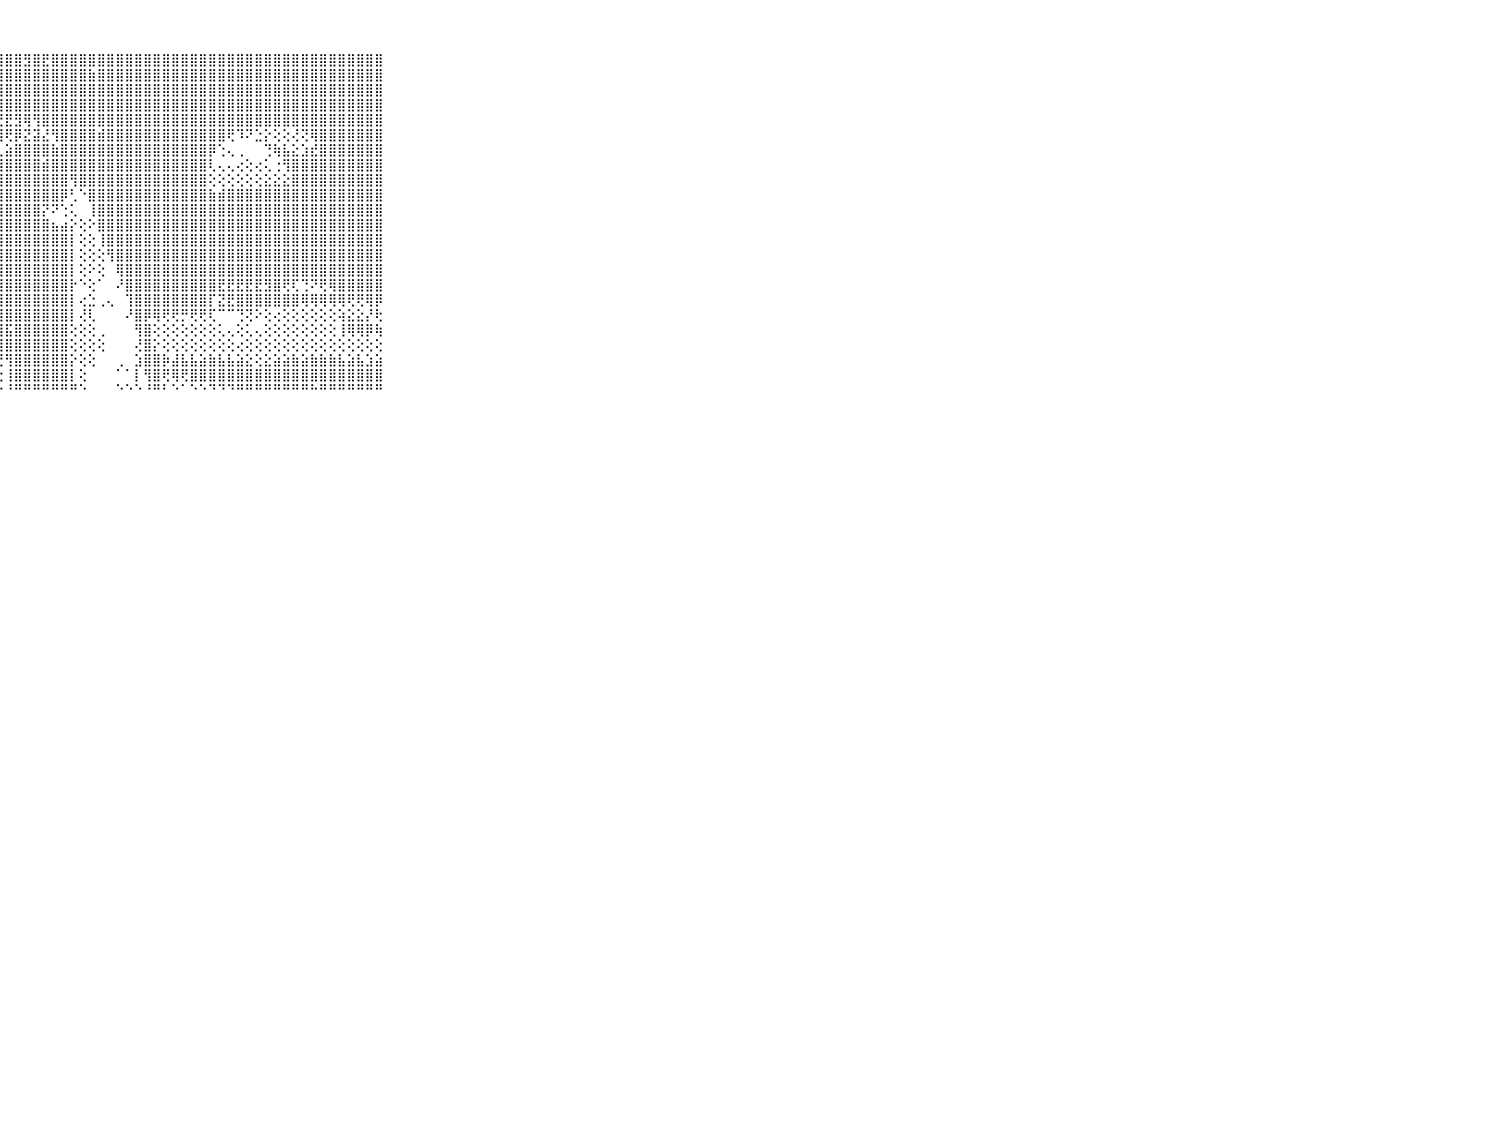

⠀⠀⠀⠀⠀⠀⠀⠀⠀⠀⠀⢱⡼⢼⢵⣷⣿⣾⣿⣿⣿⣿⣿⣿⣽⣿⣿⣿⣿⣿⣻⣿⣟⣿⣿⣿⣿⣿⣿⣿⣿⣿⣿⣿⣿⣿⣿⣿⣿⣿⣿⣿⣿⣿⣿⣿⣿⣿⣿⣿⣿⣿⣿⣿⣿⣿⣿⣿⣿⠀⠀⠀⠀⠀⠀⠀⠀⠀⠀⠀⠀
⠀⠀⠀⠀⠀⠀⠀⠀⠀⠀⠀⣿⣧⣽⣽⣟⣿⣿⣿⣿⣿⣿⣿⣿⣿⣿⣿⣿⣿⣿⣿⣿⣿⣿⣿⣿⣿⣷⣿⣿⣿⣿⣿⣿⣿⣿⣿⣿⣿⣿⣿⣿⣿⣿⣿⣿⣿⣿⣿⣿⣿⣿⣿⣿⣿⣿⣿⣿⣿⠀⠀⠀⠀⠀⠀⠀⠀⠀⠀⠀⠀
⠀⠀⠀⠀⠀⠀⠀⠀⠀⠀⠀⣟⣟⣿⣽⣿⣿⣿⣿⣿⣿⣿⣿⣿⣿⣿⣿⣿⣿⣿⣿⣿⣿⣿⣿⣿⣿⣿⣿⣿⣿⣿⣿⣿⣿⣿⣿⣿⣿⣿⣿⣿⣿⣿⣿⣿⣿⣿⣿⣿⣿⣿⣿⣿⣿⣿⣿⣿⣿⠀⠀⠀⠀⠀⠀⠀⠀⠀⠀⠀⠀
⠀⠀⠀⠀⠀⠀⠀⠀⠀⠀⠀⣿⣿⣿⣿⣿⣿⣿⣿⣿⣿⣿⣿⣿⣿⣿⣿⣿⣿⣿⣿⣿⣿⣿⣿⣿⣿⣿⣿⣿⣿⣿⣿⣿⣿⣿⣿⣿⣿⣿⣿⣿⣿⣿⣿⣿⣿⣿⣿⣿⣿⣿⣿⣿⣿⣿⣿⣿⣿⠀⠀⠀⠀⠀⠀⠀⠀⠀⠀⠀⠀
⠀⠀⠀⠀⠀⠀⠀⠀⠀⠀⠀⣿⣿⣿⣿⣿⣿⣿⣿⣿⣿⣿⣿⡟⡫⢝⢝⢝⣟⣻⢿⢻⣿⣿⣿⣿⣿⣿⣿⣿⣿⣿⣿⣿⣿⣿⣿⣿⣿⣿⣿⣿⣿⣿⣿⣿⣿⣿⣿⣿⣿⣿⣿⣿⣿⣿⣿⣿⣿⠀⠀⠀⠀⠀⠀⠀⠀⠀⠀⠀⠀
⠀⠀⠀⠀⠀⠀⠀⠀⠀⠀⠀⣿⣿⣿⣿⣿⣿⣿⣿⣿⡿⢏⣙⣑⣑⣸⣹⣿⢟⡿⣝⣽⣜⢻⣿⣿⣿⣿⣾⣿⣿⣿⣿⣿⣿⣿⣿⣿⣿⣿⣿⣿⢟⠹⠝⣑⡕⢕⢕⢜⢝⢿⣿⣿⣿⣿⣿⣿⣿⠀⠀⠀⠀⠀⠀⠀⠀⠀⠀⠀⠀
⠀⠀⠀⠀⠀⠀⠀⠀⠀⠀⠀⣿⣿⣿⣿⣿⣿⣿⣿⢏⣱⢕⢕⢕⢕⢱⣿⣇⣵⣿⣿⣿⣿⣷⣿⣿⣿⣿⣿⣿⣿⣿⣿⣿⣿⣿⣿⣿⣿⣿⡿⢑⢄⢀⠀⠀⢙⢷⣧⣕⣱⣞⣿⣿⣿⣿⣿⣿⣿⠀⠀⠀⠀⠀⠀⠀⠀⠀⠀⠀⠀
⠀⠀⠀⠀⠀⠀⠀⠀⠀⠀⠀⣿⣿⣿⣿⣿⣿⣿⣿⣿⣷⣷⣷⣵⣵⣵⣹⣿⣿⣿⣿⣿⣾⣿⣿⣿⣿⣿⣿⣿⣿⣿⣿⣿⣿⣿⣿⣿⣿⣿⢇⢄⢄⢔⢕⢔⢅⢐⢻⣿⣿⣿⣿⣿⣿⣿⣿⣿⣿⠀⠀⠀⠀⠀⠀⠀⠀⠀⠀⠀⠀
⠀⠀⠀⠀⠀⠀⠀⠀⠀⠀⠀⣿⣿⣿⣿⣿⣿⣿⣿⣿⣿⣿⣿⣿⣿⣿⣿⣿⣿⣿⣿⣿⣿⣿⣿⢻⣿⣿⣿⣿⣿⣿⣿⣿⣿⣿⣿⣿⣿⣿⢕⢕⢕⢕⢕⢕⣕⣕⣕⣿⣿⣿⣿⣿⣿⣿⣿⣿⣿⠀⠀⠀⠀⠀⠀⠀⠀⠀⠀⠀⠀
⠀⠀⠀⠀⠀⠀⠀⠀⠀⠀⠀⣿⣿⣿⣿⣿⣿⣿⣿⣿⣿⣿⣿⣿⣿⣿⣿⣿⣿⣿⣿⣿⣿⣿⡿⢃⠑⣿⣿⣿⣿⣿⣿⣿⣿⣿⣿⣿⣿⣿⣷⣾⣿⣿⣿⣿⣿⣿⣿⣿⣿⣿⣿⣿⣿⣿⣿⣿⣿⠀⠀⠀⠀⠀⠀⠀⠀⠀⠀⠀⠀
⠀⠀⠀⠀⠀⠀⠀⠀⠀⠀⠀⣽⣿⣿⣿⣿⣿⣿⣿⣿⣿⣿⣿⣿⣿⣿⣿⣿⣿⣿⣿⣿⡝⠝⢑⢅⠀⢸⣿⣿⣿⣿⣿⣿⣿⣿⣿⣿⣿⣿⣿⣿⣿⣿⣿⣿⣿⣿⣿⣿⣿⣿⣿⣿⣿⣿⣿⣿⣿⠀⠀⠀⠀⠀⠀⠀⠀⠀⠀⠀⠀
⠀⠀⠀⠀⠀⠀⠀⠀⠀⠀⠀⣿⣿⣿⣿⣿⣿⣿⣿⣿⣿⣿⣿⣿⣿⣿⣿⣿⣿⣿⣿⣿⣿⣦⣴⡕⢕⠕⣿⣿⣿⣿⣿⣿⣿⣿⣿⣿⣿⣿⣿⣿⣿⣿⣿⣿⣿⣿⣿⣿⣿⣿⣿⣿⣿⣿⣿⣿⣿⠀⠀⠀⠀⠀⠀⠀⠀⠀⠀⠀⠀
⠀⠀⠀⠀⠀⠀⠀⠀⠀⠀⠀⣿⣿⣿⣿⣿⣿⣿⣿⣿⣿⣿⣿⣿⣿⣿⣿⣿⣿⣿⣿⣿⣿⣿⣿⡇⢕⢕⢸⣿⣿⣿⣿⣿⣿⣿⣿⣿⣿⣿⣿⣿⣿⣿⣿⣿⣿⣿⣿⣿⣿⣿⣿⣿⣿⣿⣿⣿⣿⠀⠀⠀⠀⠀⠀⠀⠀⠀⠀⠀⠀
⠀⠀⠀⠀⠀⠀⠀⠀⠀⠀⠀⣿⣿⣿⣿⣿⣿⣿⣿⣿⣿⣿⣿⣿⣿⣿⣿⣿⣿⣿⣿⣿⣿⣿⣿⡇⢕⢕⢕⢻⣿⣿⣿⣿⣿⣿⣿⣿⣿⣿⣿⣿⣿⣿⣿⣿⣿⣿⣿⣿⣿⣿⣿⣿⣿⣿⣿⣿⣿⠀⠀⠀⠀⠀⠀⠀⠀⠀⠀⠀⠀
⠀⠀⠀⠀⠀⠀⠀⠀⠀⠀⠀⣿⣿⣿⣿⣿⣿⣿⣿⣿⣿⣿⣿⣿⣿⣿⣿⣿⣿⣿⣿⣿⣿⣿⣿⡇⢕⠕⢕⠀⢿⣿⣿⣿⣿⣿⣿⣿⣿⣿⣿⣿⣿⣿⣿⣿⣿⣿⣿⣿⣿⣿⣿⣿⣿⣿⣿⣿⣿⠀⠀⠀⠀⠀⠀⠀⠀⠀⠀⠀⠀
⠀⠀⠀⠀⠀⠀⠀⠀⠀⠀⠀⣿⣿⣿⣿⣿⣿⣿⣿⣿⣿⣿⣿⣿⣿⣿⣿⣿⣿⣿⣿⣿⣿⣿⣿⡗⠑⢕⠁⠀⠜⣿⣿⣿⣿⣿⣿⣿⣿⣿⣿⣟⣟⣟⣟⣟⣻⣿⢟⢏⢙⠝⢟⢿⣿⣿⣿⣿⣿⠀⠀⠀⠀⠀⠀⠀⠀⠀⠀⠀⠀
⠀⠀⠀⠀⠀⠀⠀⠀⠀⠀⠀⣿⣿⣿⣿⣿⣿⣿⣿⣿⣿⣿⣿⣿⣿⣿⣿⣿⣿⣿⣿⣿⣿⣿⣿⡇⢔⣑⢀⢄⠀⢹⣿⣿⣿⣿⣿⣿⣿⣿⡏⣝⣟⣿⣿⣿⣿⣿⣿⣿⢿⢿⢿⢿⢿⢟⢟⢿⡿⠀⠀⠀⠀⠀⠀⠀⠀⠀⠀⠀⠀
⠀⠀⠀⠀⠀⠀⠀⠀⠀⠀⠀⣿⣿⣿⣿⣿⣿⣿⣿⣿⣿⣿⣿⣿⣿⣿⣿⣿⣿⣿⣿⣿⣿⣿⣿⡇⢜⢇⠀⠀⠀⠜⣿⡿⢿⢟⢟⡛⢟⢟⢏⠉⠉⢙⢝⠕⢕⢔⢕⢕⢕⢕⢕⢕⢵⣕⣕⡜⢗⠀⠀⠀⠀⠀⠀⠀⠀⠀⠀⠀⠀
⠀⠀⠀⠀⠀⠀⠀⠀⠀⠀⠀⣿⣿⣿⣿⡿⢿⢿⢿⢿⣿⣿⣿⣿⣿⣿⣿⣿⣯⣿⣿⣿⣿⣿⣿⢕⢕⢕⢀⠀⠀⠀⢻⣿⢕⢕⢕⢕⢕⢕⢕⢅⢄⢕⢅⢄⢕⢕⢕⢕⢕⢕⢕⢕⢸⢿⢿⡿⢷⠀⠀⠀⠀⠀⠀⠀⠀⠀⠀⠀⠀
⠀⠀⠀⠀⠀⠀⠀⠀⠀⠀⠀⢕⢕⢔⢕⢔⢕⢕⢕⣼⣿⣿⣿⣿⣿⣿⣿⣿⣿⣿⣿⣿⣿⣿⣿⢕⢕⢕⢕⠀⠀⠀⢜⣿⡕⢕⢕⢕⢕⢕⢕⢕⢕⢔⢕⢕⢕⢕⢕⢕⢕⢕⢕⢕⢕⢕⢕⢕⢕⠀⠀⠀⠀⠀⠀⠀⠀⠀⠀⠀⠀
⠀⠀⠀⠀⠀⠀⠀⠀⠀⠀⠀⢕⢕⢕⢕⢕⢕⢱⣿⣿⣿⣿⣿⣿⣿⣿⢿⢟⢻⣿⣿⣿⣿⣿⣿⡕⢕⢕⠀⠀⢀⠀⣱⣿⣿⡷⣼⣧⣧⣵⣷⣧⣧⣵⣕⢕⣕⣵⣵⣷⣵⣷⣷⣷⣧⣵⣧⣱⣵⠀⠀⠀⠀⠀⠀⠀⠀⠀⠀⠀⠀
⠀⠀⠀⠀⠀⠀⠀⠀⠀⠀⠀⢅⣕⣱⣵⣵⣵⣾⣿⣿⣿⣿⣿⣿⣿⢵⡕⢕⢸⣿⣿⣿⣿⣿⣿⡇⢕⠀⠀⠀⠁⠁⡇⢻⣿⢟⢿⢟⣿⣿⣿⣿⣿⣿⣿⣿⣿⣿⣿⣿⣿⣿⣿⣿⣿⣿⣿⣿⣿⠀⠀⠀⠀⠀⠀⠀⠀⠀⠀⠀⠀
⠀⠀⠀⠀⠀⠀⠀⠀⠀⠀⠀⠛⠛⠛⠛⠛⠛⠛⠛⠛⠛⠛⠛⠛⠃⠑⠑⠑⠘⠛⠛⠛⠛⠛⠛⠛⠑⠀⠀⠀⠑⠑⠑⠘⠛⠃⠑⠁⠑⠑⠙⠙⠙⠛⠛⠛⠛⠛⠛⠛⠛⠓⠛⠛⠛⠛⠛⠛⠛⠀⠀⠀⠀⠀⠀⠀⠀⠀⠀⠀⠀